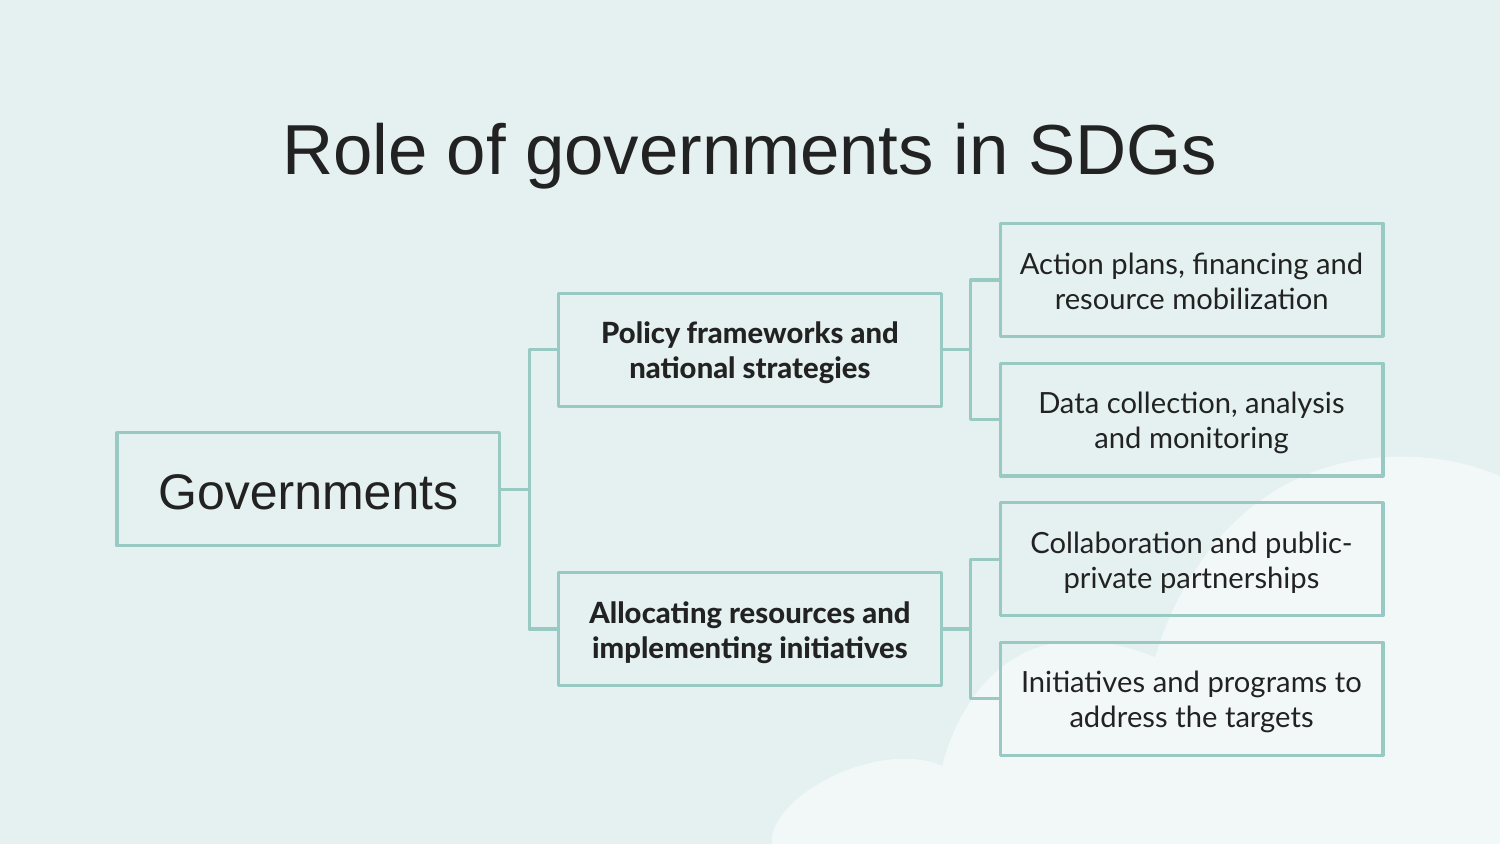

# Role of governments in SDGs
Action plans, financing and resource mobilization
Policy frameworks and national strategies
Data collection, analysis and monitoring
Governments
Collaboration and public-private partnerships
Allocating resources and implementing initiatives
Initiatives and programs to address the targets